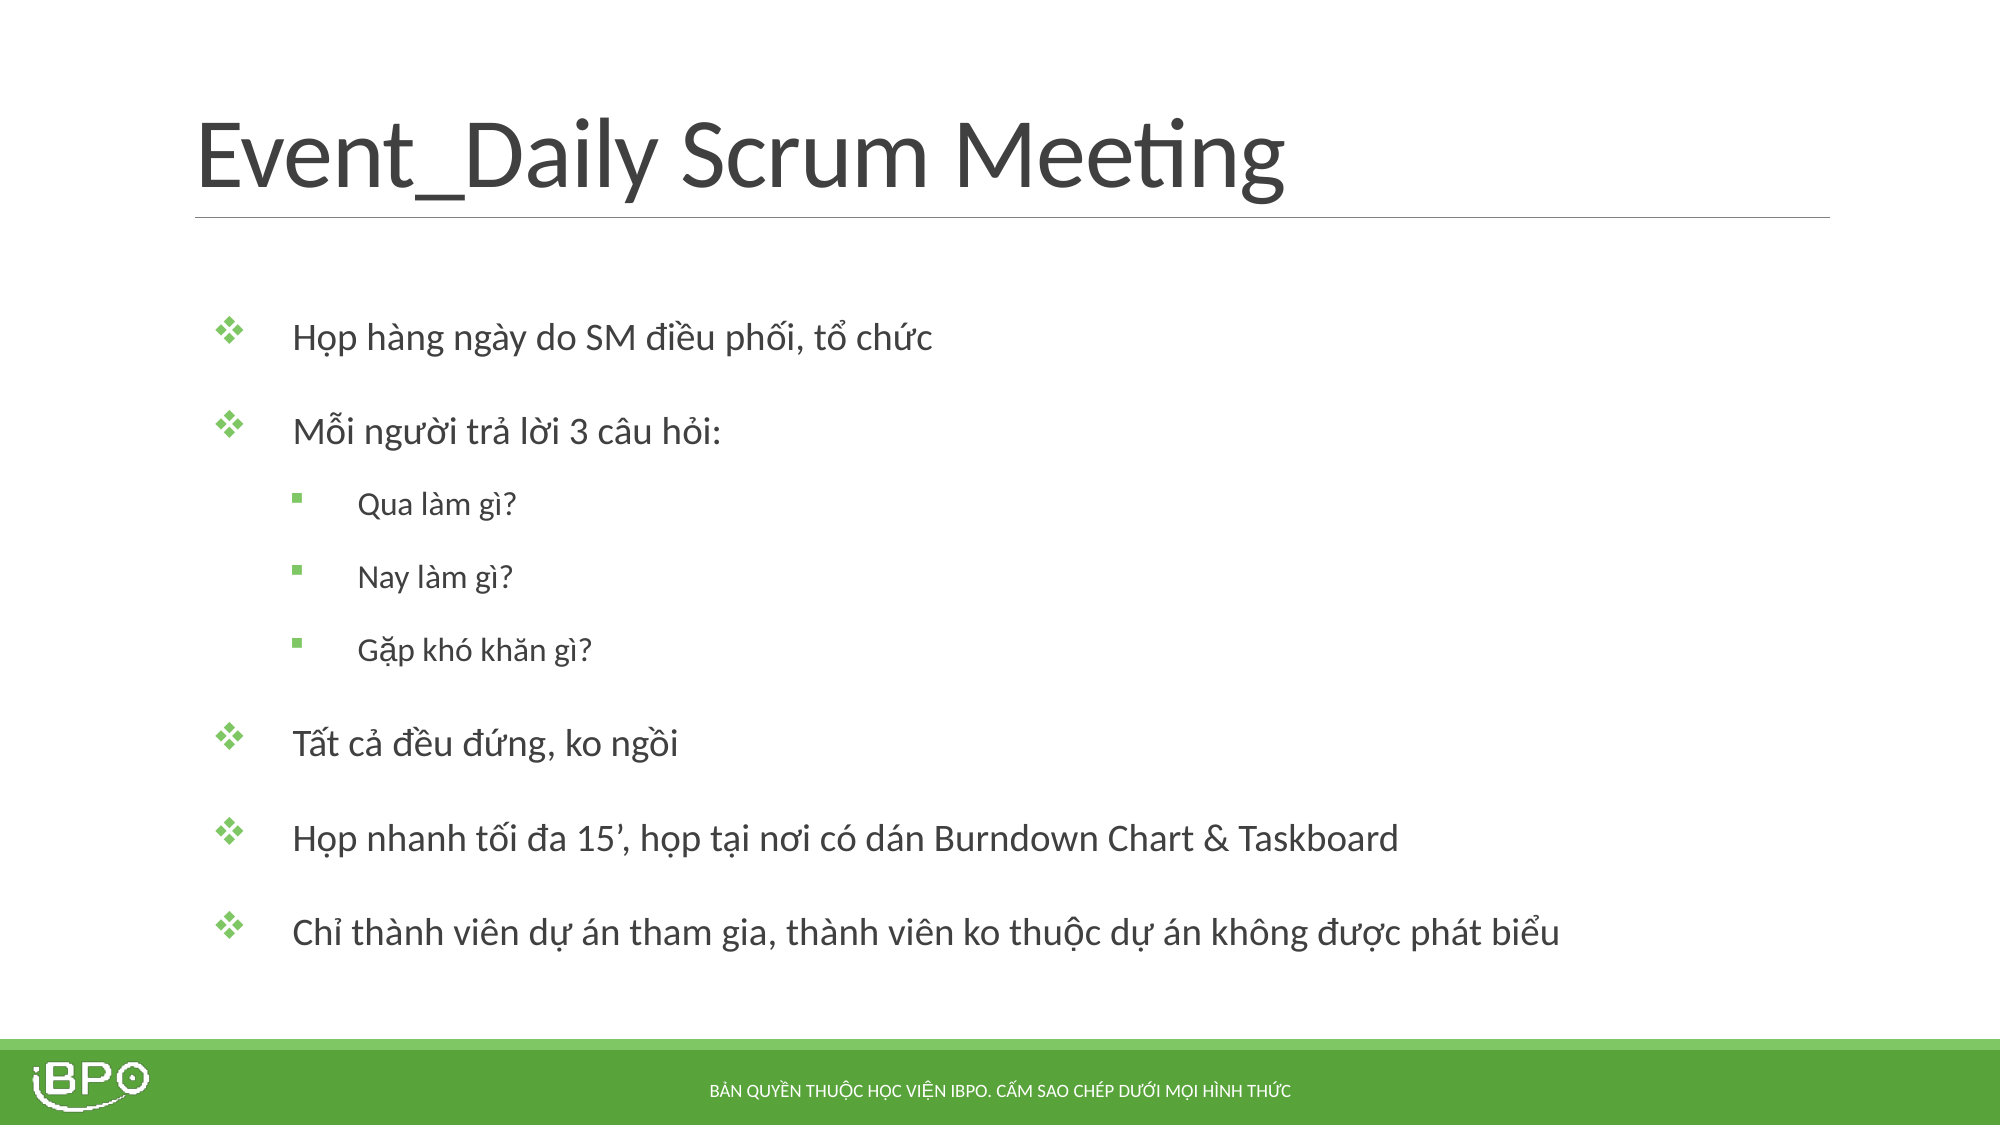

# Event_Daily Scrum Meeting
Họp hàng ngày do SM điều phối, tổ chức
Mỗi người trả lời 3 câu hỏi:
 Qua làm gì?
 Nay làm gì?
 Gặp khó khăn gì?
Tất cả đều đứng, ko ngồi
Họp nhanh tối đa 15’, họp tại nơi có dán Burndown Chart & Taskboard
Chỉ thành viên dự án tham gia, thành viên ko thuộc dự án không được phát biểu
Bản quyền thuộc Học viện iBPO. Cấm sao chép dưới mọi hình thức